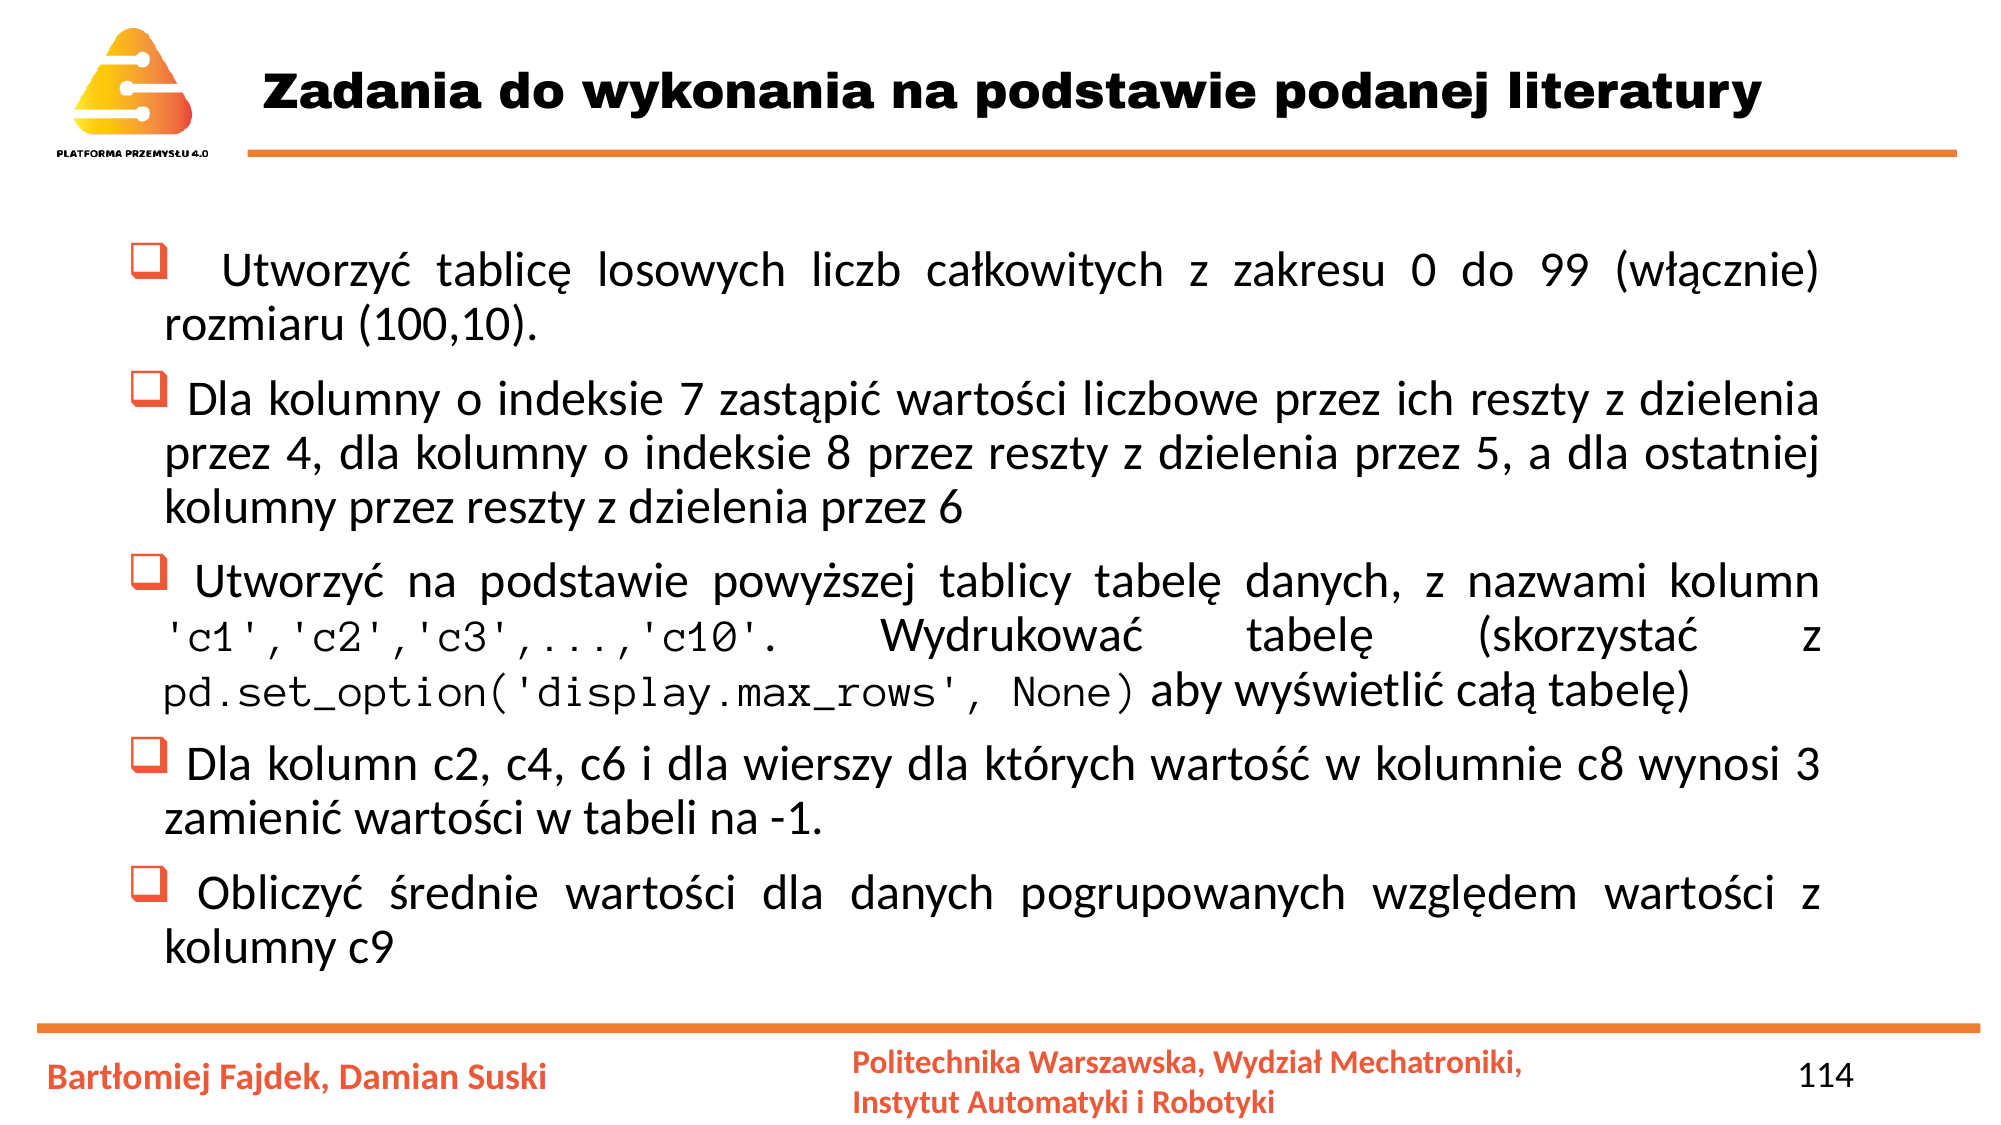

# Zadania do wykonania na podstawie podanej literatury
  Utworzyć tablicę losowych liczb całkowitych z zakresu 0 do 99 (włącznie) rozmiaru (100,10).
 Dla kolumny o indeksie 7 zastąpić wartości liczbowe przez ich reszty z dzielenia przez 4, dla kolumny o indeksie 8 przez reszty z dzielenia przez 5, a dla ostatniej kolumny przez reszty z dzielenia przez 6
 Utworzyć na podstawie powyższej tablicy tabelę danych, z nazwami kolumn 'c1','c2','c3',...,'c10'. Wydrukować tabelę (skorzystać z pd.set_option('display.max_rows', None) aby wyświetlić całą tabelę)
 Dla kolumn c2, c4, c6 i dla wierszy dla których wartość w kolumnie c8 wynosi 3 zamienić wartości w tabeli na -1.
 Obliczyć średnie wartości dla danych pogrupowanych względem wartości z kolumny c9
114